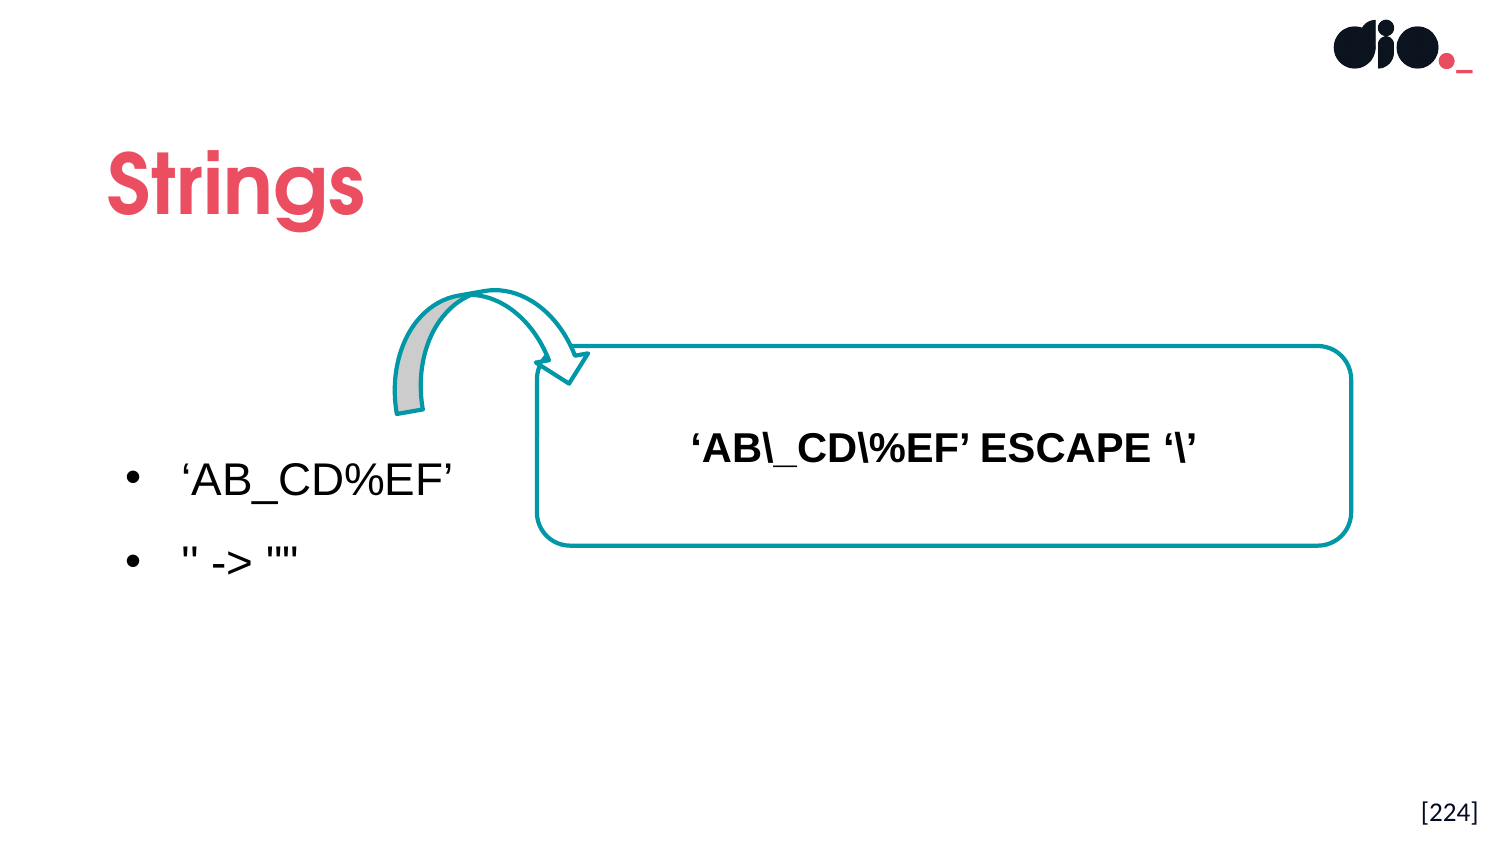

Strings
‘AB_CD%EF’
'' -> ""

‘AB\_CD\%EF’ ESCAPE ‘\’
[224]